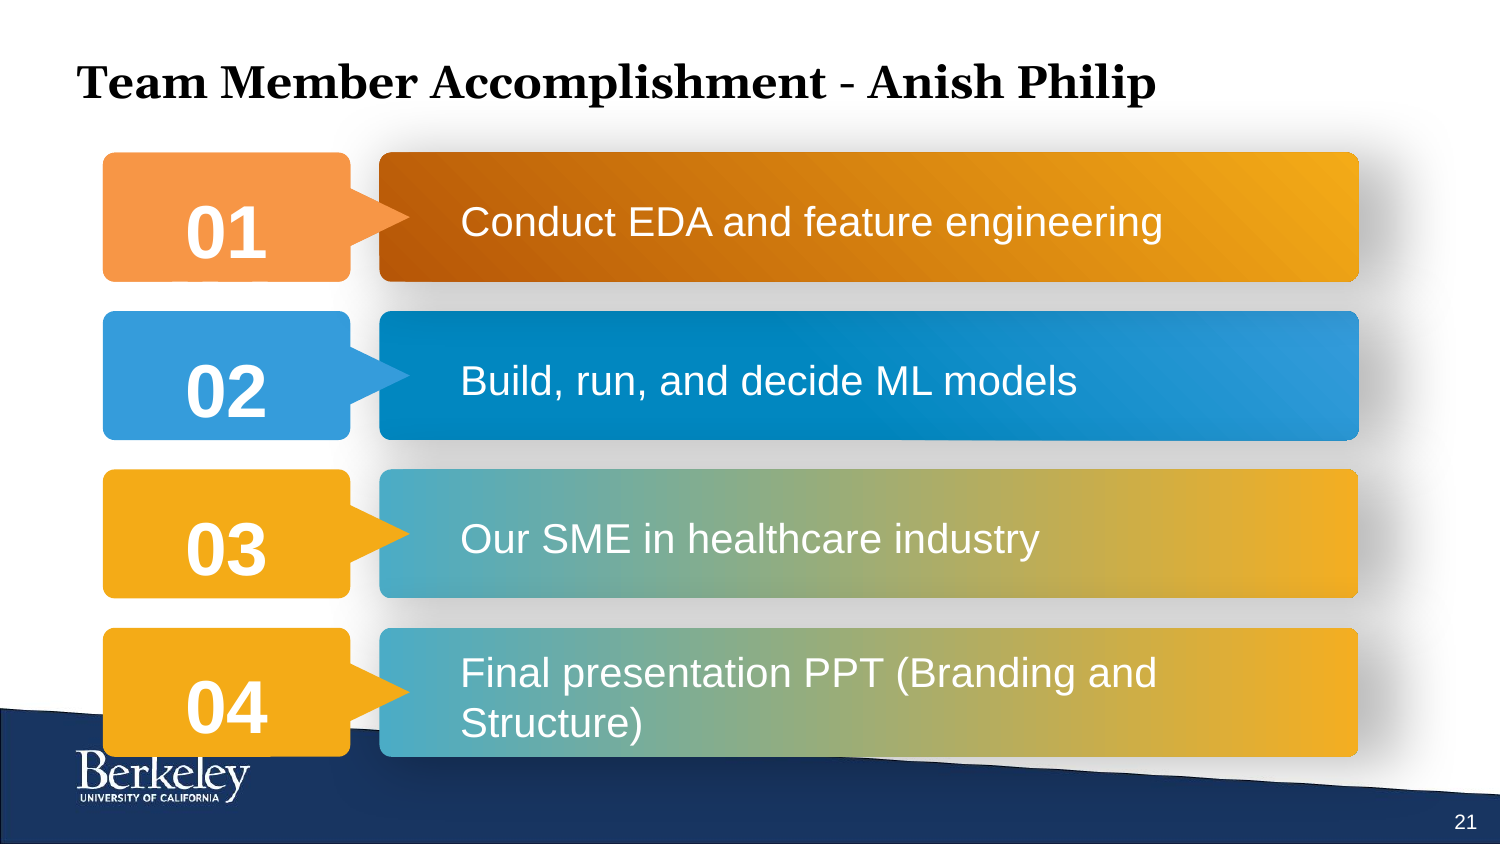

# Team Member Accomplishment - Anish Philip

01

Conduct EDA and feature engineering

01

02

Build, run, and decide ML models

03

Our SME in healthcare industry

04

Final presentation PPT (Branding and Structure)
21